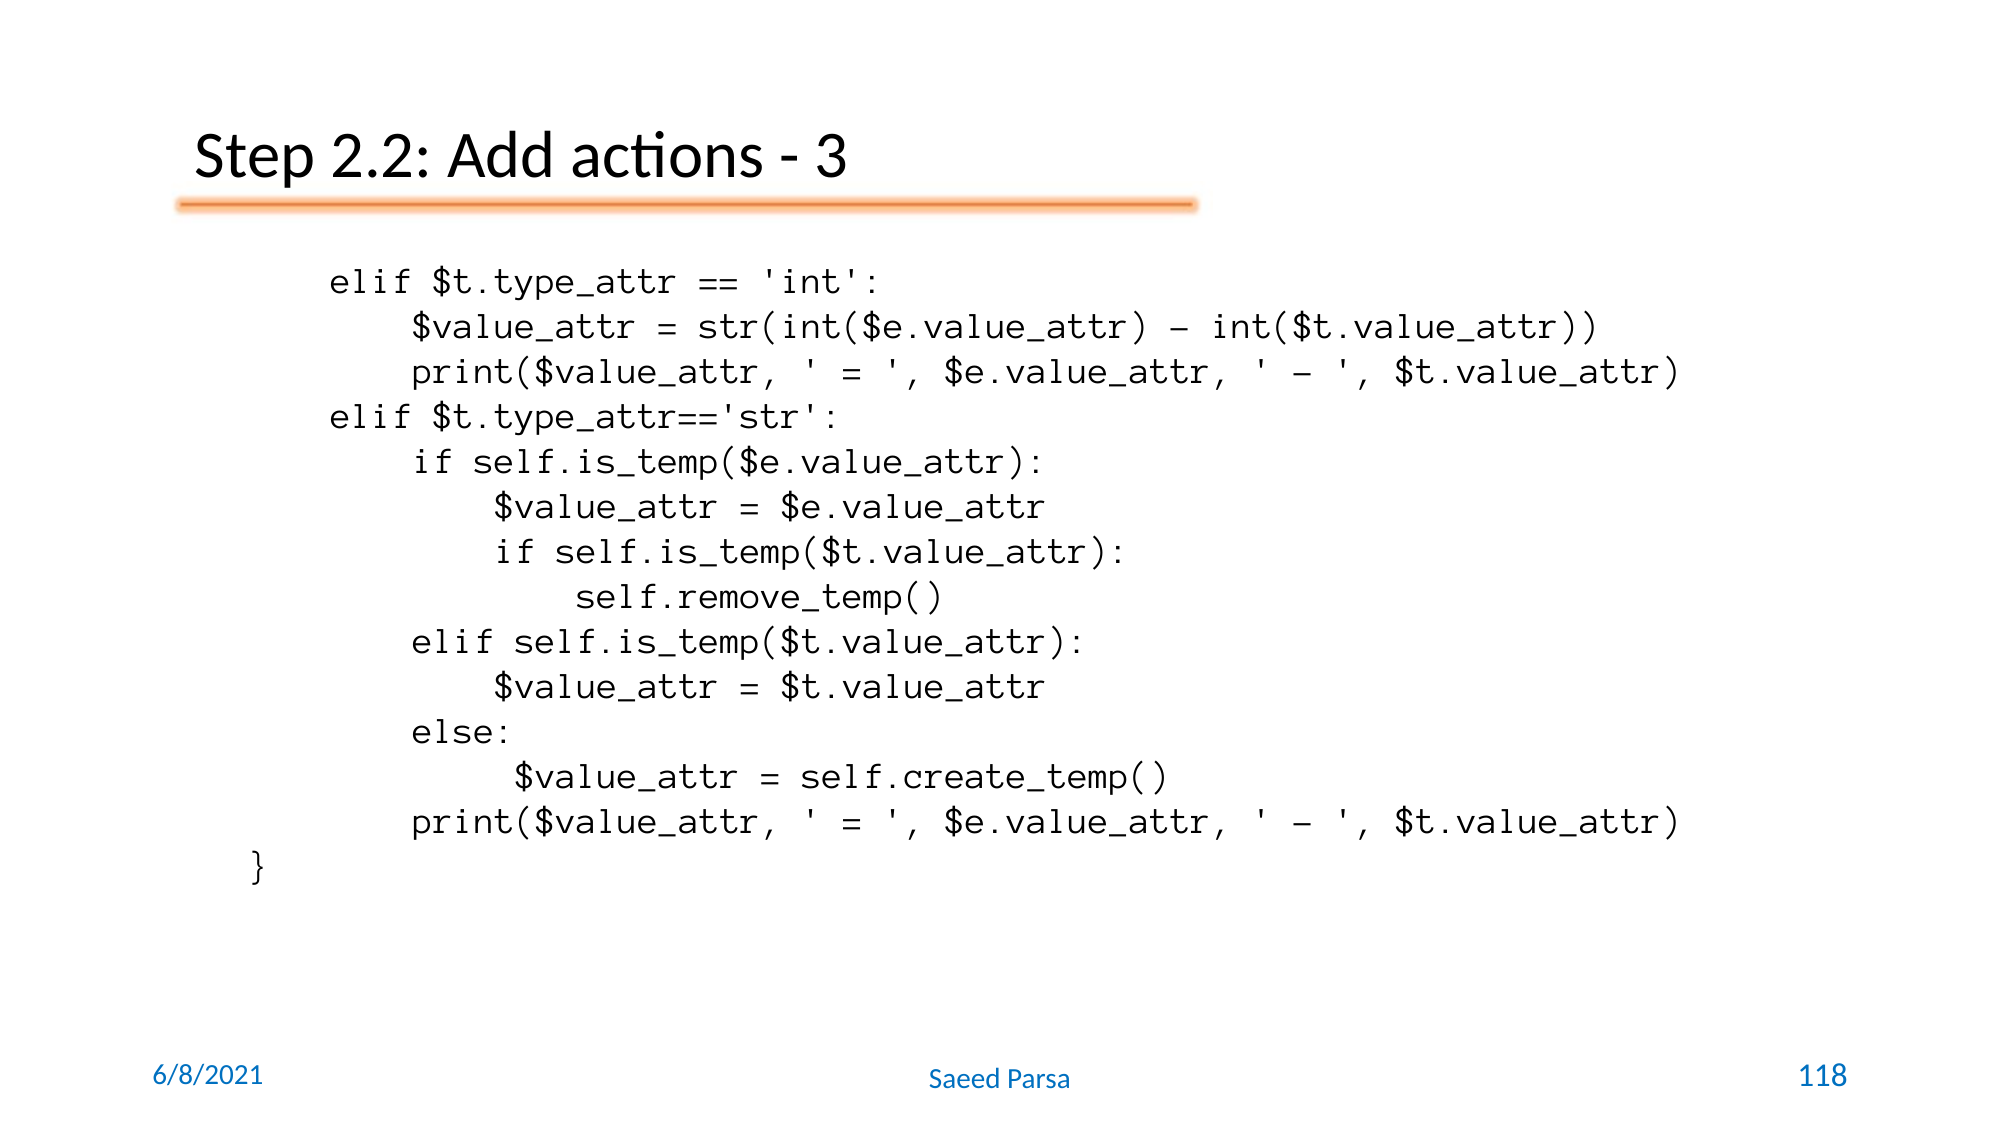

Step 2.2: Add actions - 3
    elif $t.type_attr == 'int':
        $value_attr = str(int($e.value_attr) - int($t.value_attr))
        print($value_attr, ' = ', $e.value_attr, ' - ', $t.value_attr)
    elif $t.type_attr=='str':
        if self.is_temp($e.value_attr):
            $value_attr = $e.value_attr
            if self.is_temp($t.value_attr):
                self.remove_temp()
        elif self.is_temp($t.value_attr):
            $value_attr = $t.value_attr
        else:
             $value_attr = self.create_temp()
        print($value_attr, ' = ', $e.value_attr, ' - ', $t.value_attr)
}

6/8/2021
Saeed Parsa
118